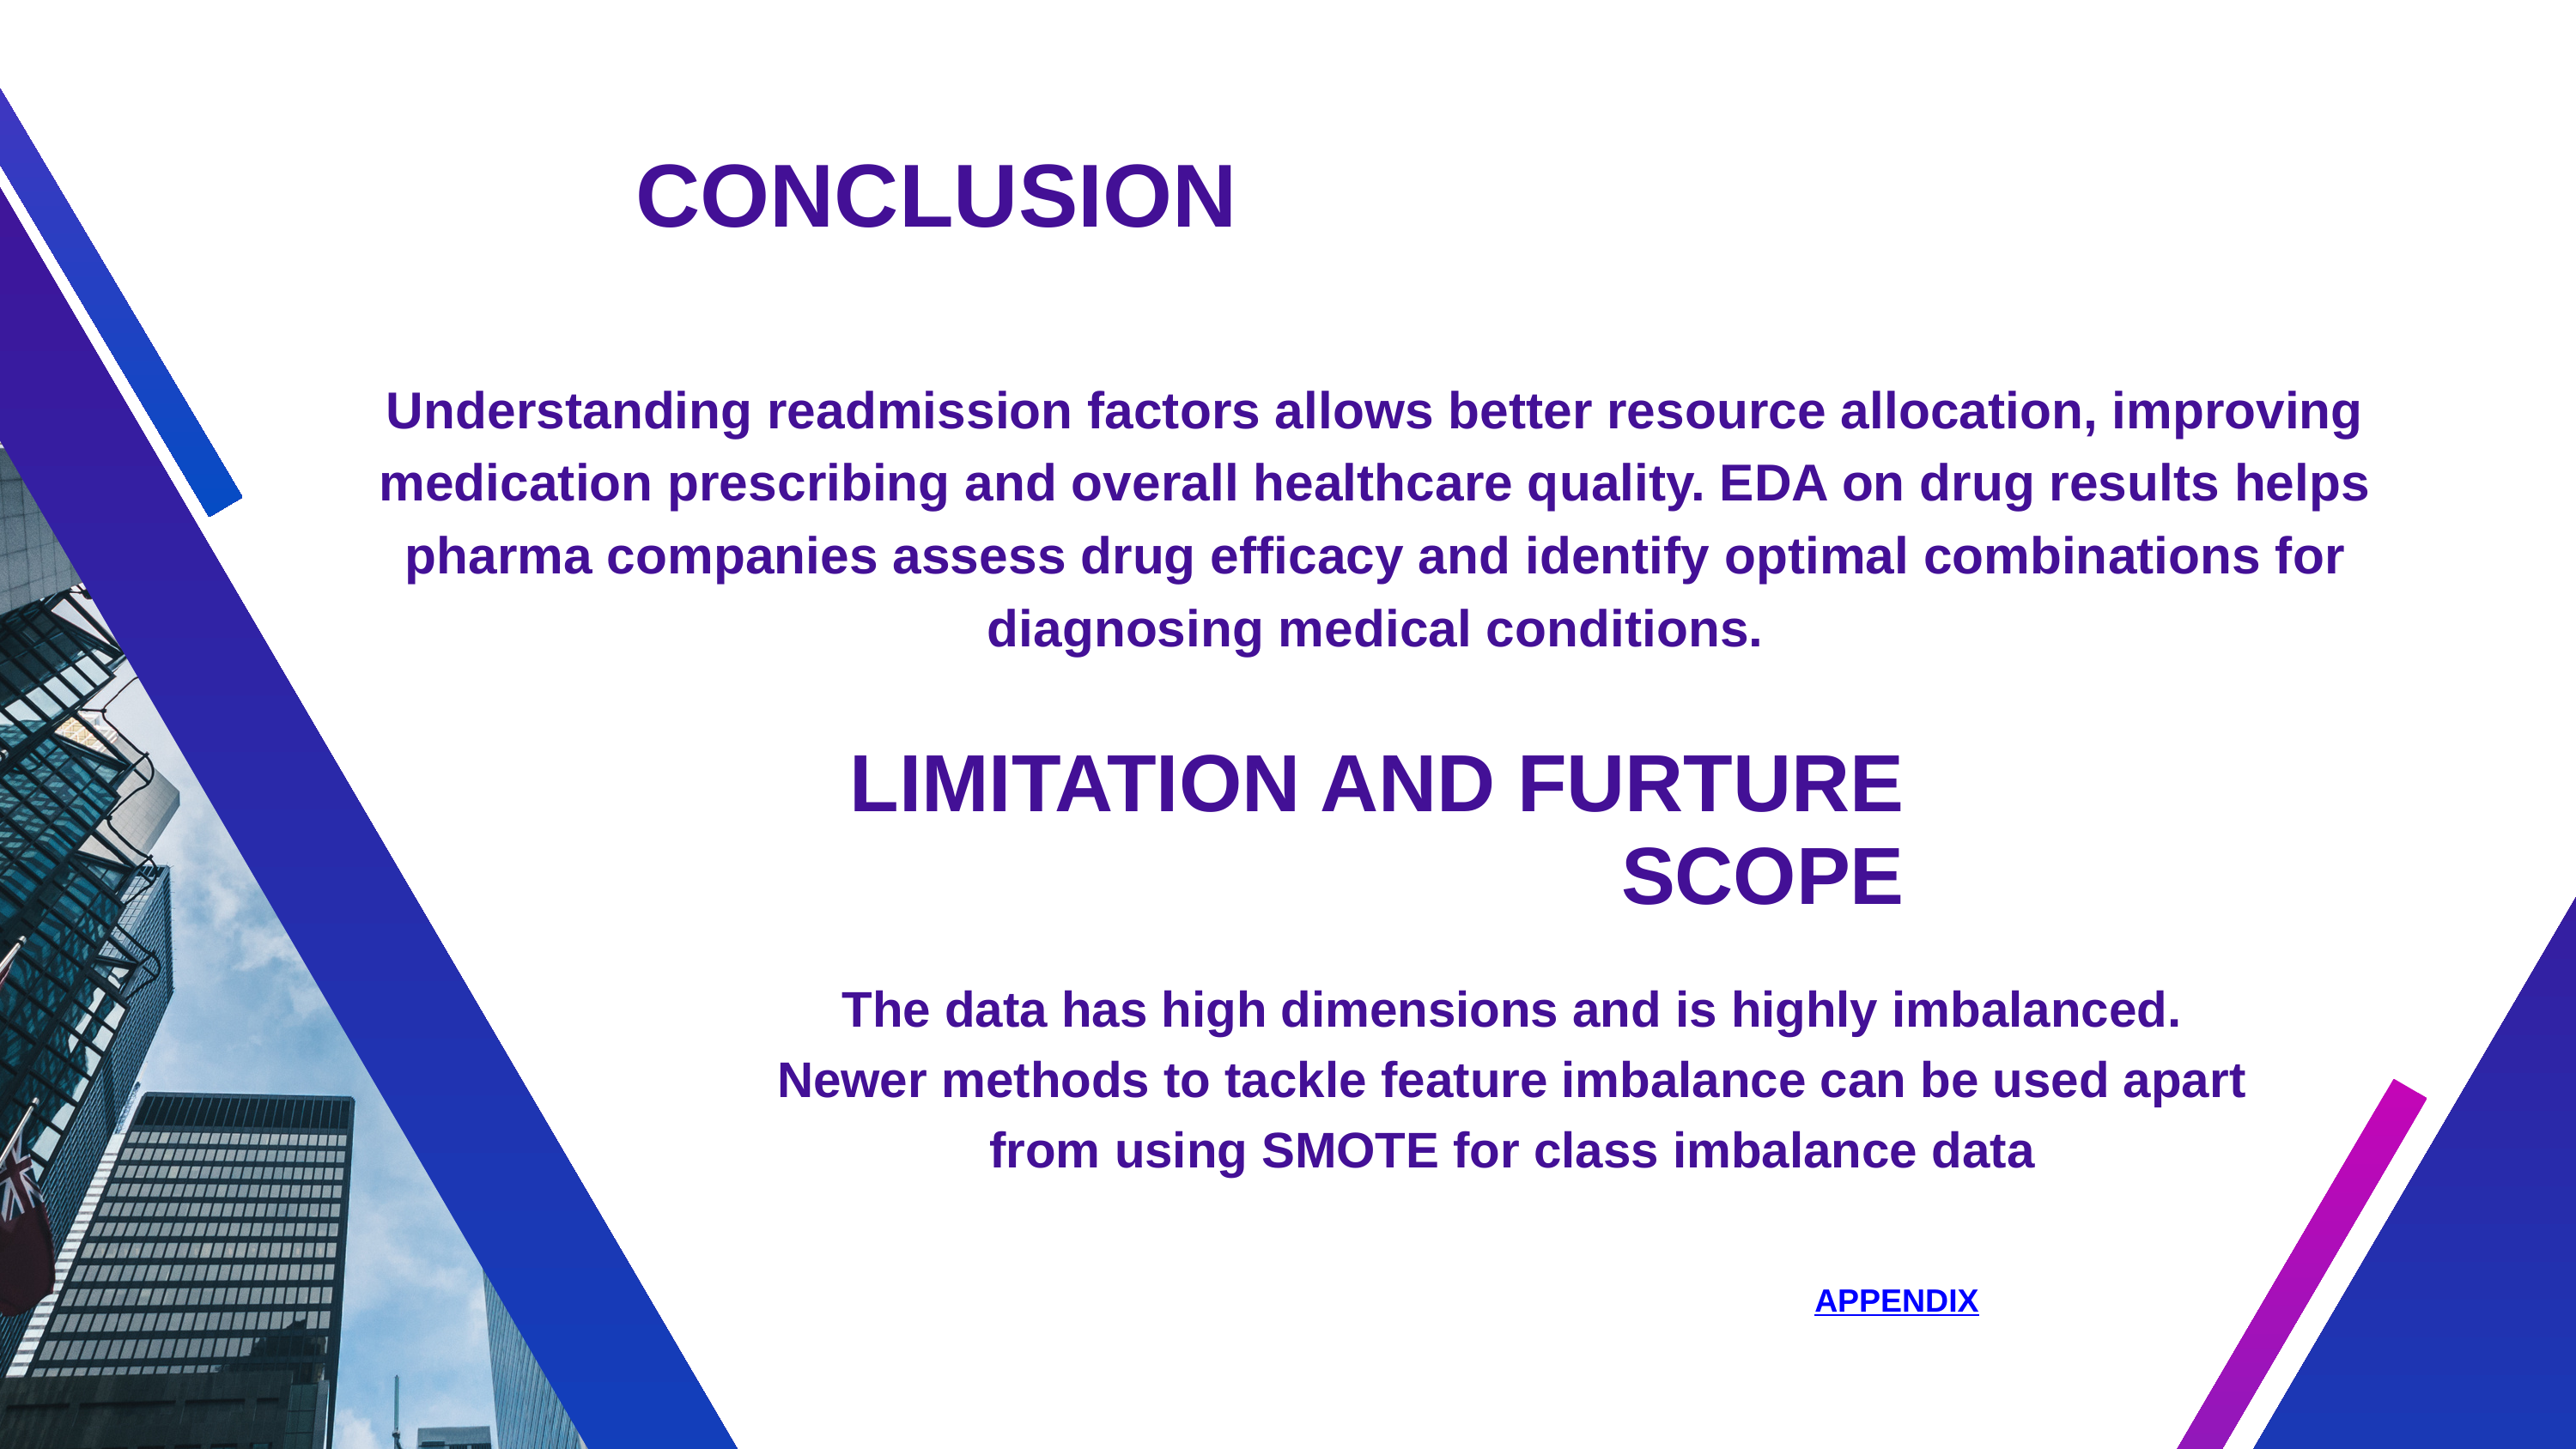

CONCLUSION
Understanding readmission factors allows better resource allocation, improving medication prescribing and overall healthcare quality. EDA on drug results helps pharma companies assess drug efficacy and identify optimal combinations for diagnosing medical conditions.

LIMITATION AND FURTURE SCOPE

The data has high dimensions and is highly imbalanced. Newer methods to tackle feature imbalance can be used apart from using SMOTE for class imbalance data

APPENDIX